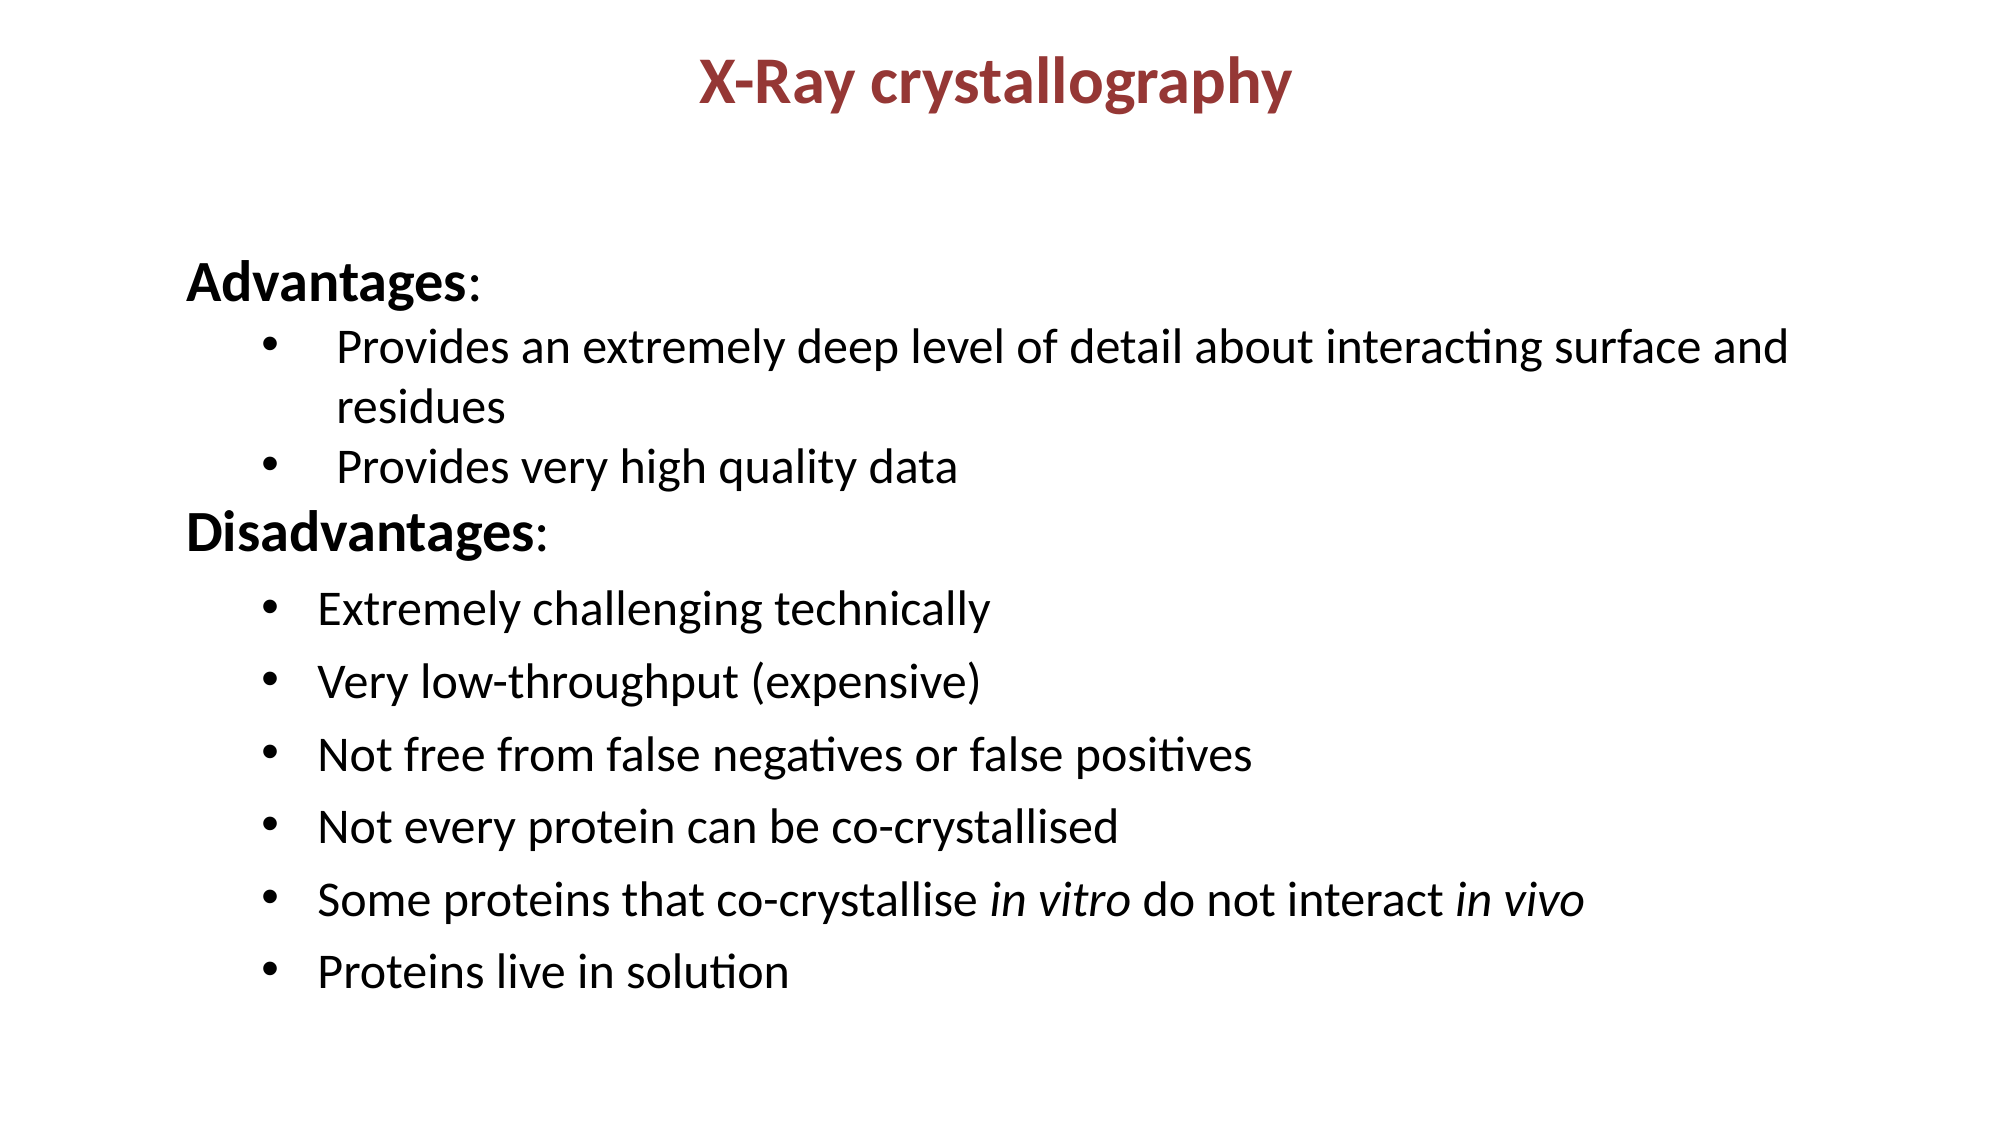

X-Ray crystallography
Advantages:
Provides an extremely deep level of detail about interacting surface and residues
Provides very high quality data
Disadvantages:
Extremely challenging technically
Very low-throughput (expensive)
Not free from false negatives or false positives
Not every protein can be co-crystallised
Some proteins that co-crystallise in vitro do not interact in vivo
Proteins live in solution